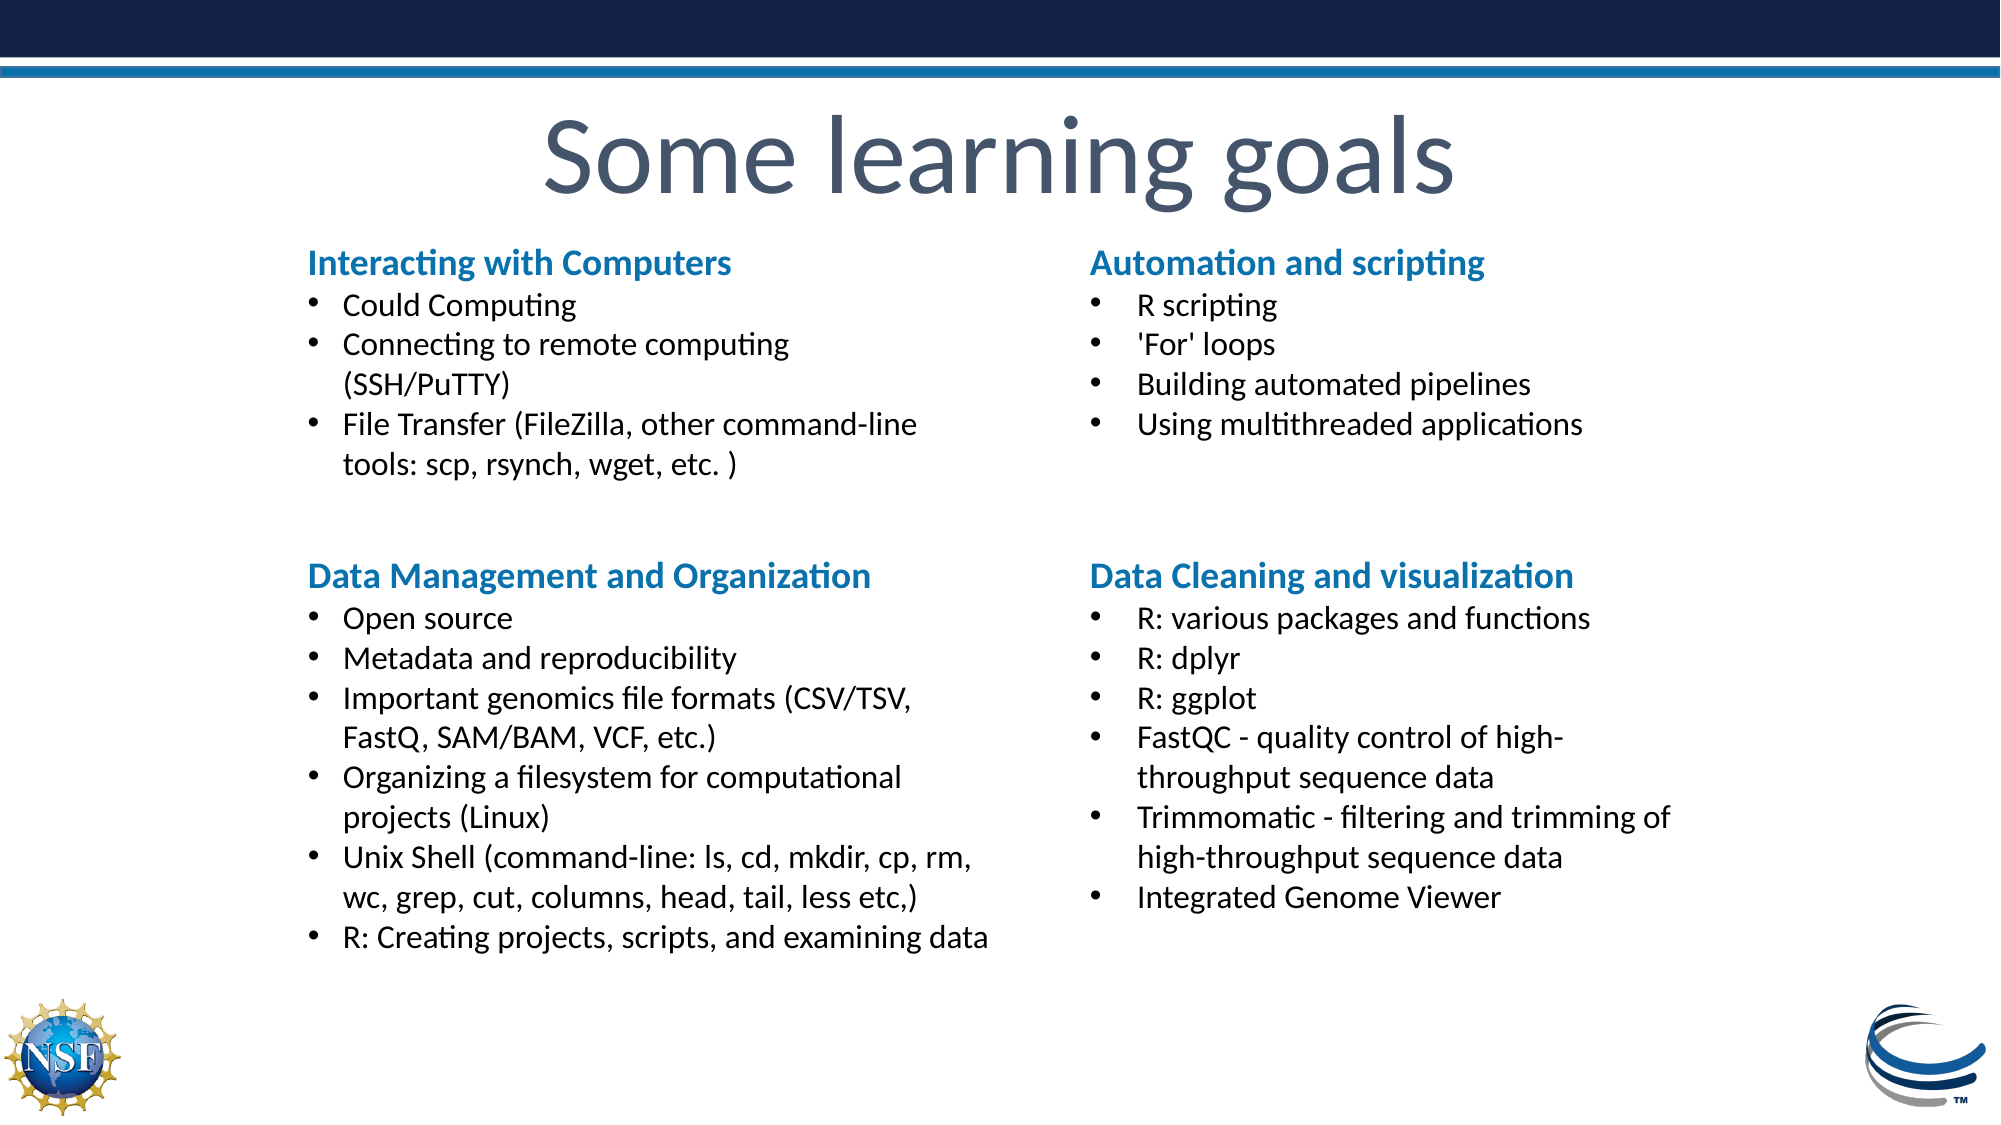

Some learning goals
Interacting with Computers
Could Computing
Connecting to remote computing (SSH/PuTTY)
File Transfer (FileZilla, other command-line tools: scp, rsynch, wget, etc. )
Automation and scripting
R scripting
'For' loops
Building automated pipelines
Using multithreaded applications
Data Cleaning and visualization
R: various packages and functions
R: dplyr
R: ggplot
FastQC - quality control of high-throughput sequence data
Trimmomatic - filtering and trimming of high-throughput sequence data
Integrated Genome Viewer
Data Management and Organization
Open source
Metadata and reproducibility
Important genomics file formats (CSV/TSV, FastQ, SAM/BAM, VCF, etc.)
Organizing a filesystem for computational projects (Linux)
Unix Shell (command-line: ls, cd, mkdir, cp, rm, wc, grep, cut, columns, head, tail, less etc,)
R: Creating projects, scripts, and examining data